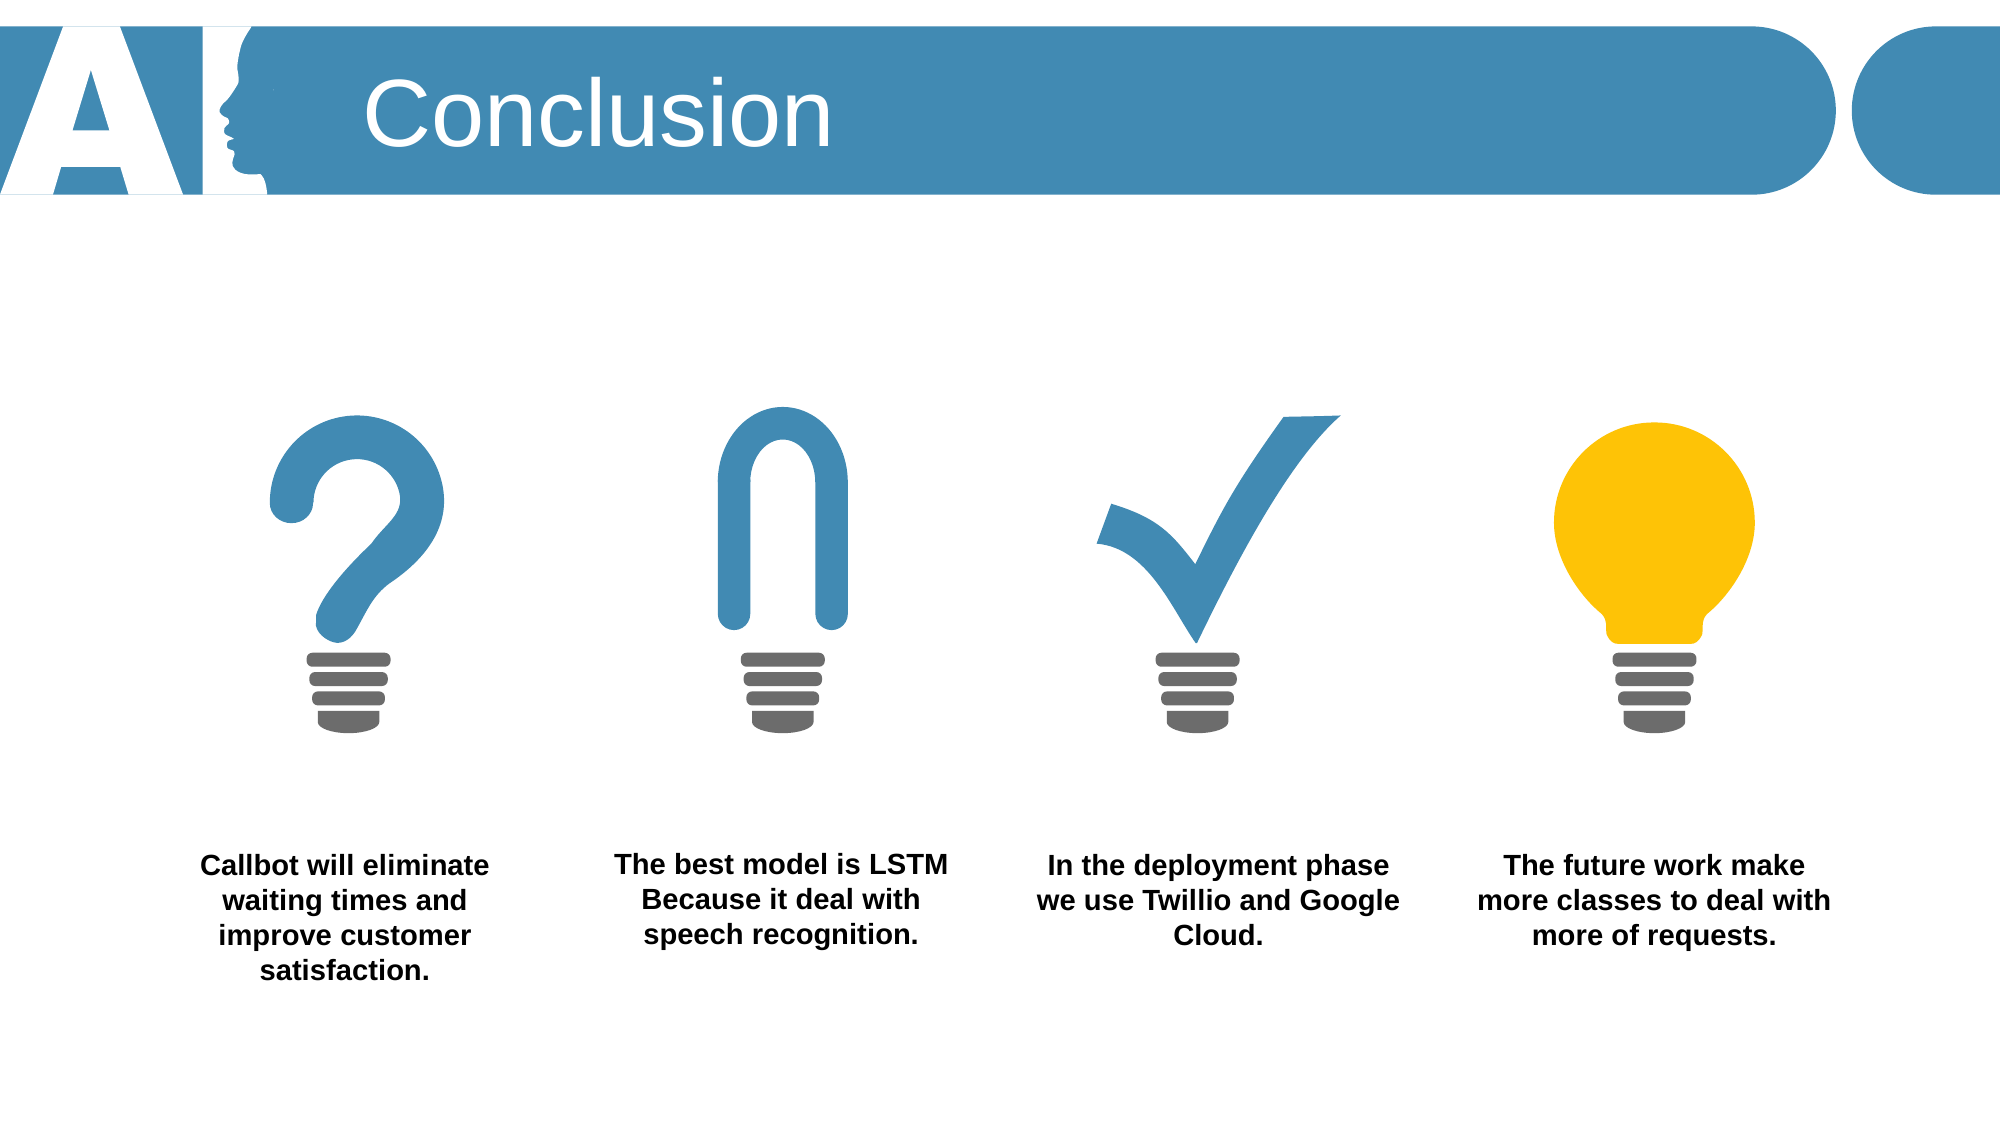

Conclusion

The best model is LSTM Because it deal with speech recognition.

Callbot will eliminate waiting times and improve customer satisfaction.
In the deployment phase we use Twillio and Google Cloud.
The future work make more classes to deal with more of requests.